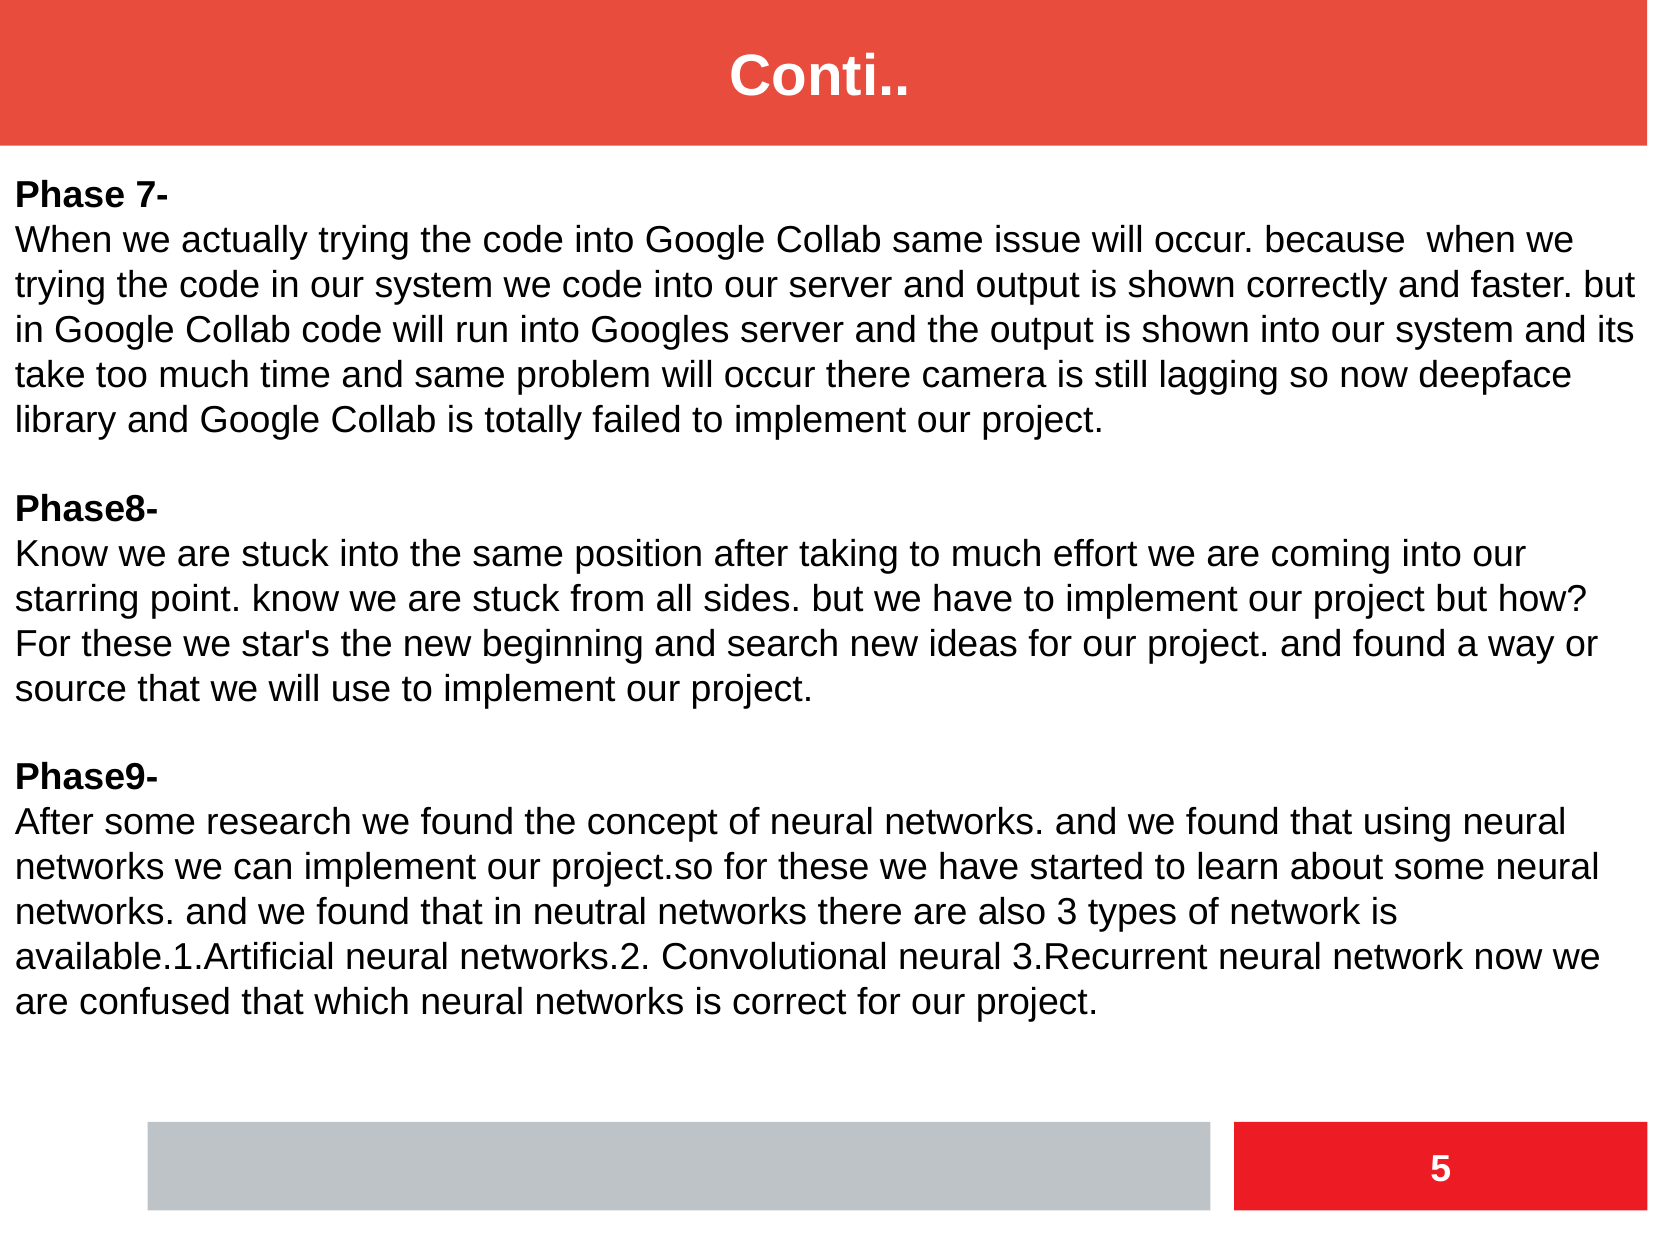

Conti..
Phase 7-
When we actually trying the code into Google Collab same issue will occur. because  when we trying the code in our system we code into our server and output is shown correctly and faster. but in Google Collab code will run into Googles server and the output is shown into our system and its take too much time and same problem will occur there camera is still lagging so now deepface library and Google Collab is totally failed to implement our project.

Phase8-
Know we are stuck into the same position after taking to much effort we are coming into our starring point. know we are stuck from all sides. but we have to implement our project but how? For these we star's the new beginning and search new ideas for our project. and found a way or source that we will use to implement our project.
Phase9-
After some research we found the concept of neural networks. and we found that using neural networks we can implement our project.so for these we have started to learn about some neural networks. and we found that in neutral networks there are also 3 types of network is available.1.Artificial neural networks.2. Convolutional neural 3.Recurrent neural network now we are confused that which neural networks is correct for our project.

5